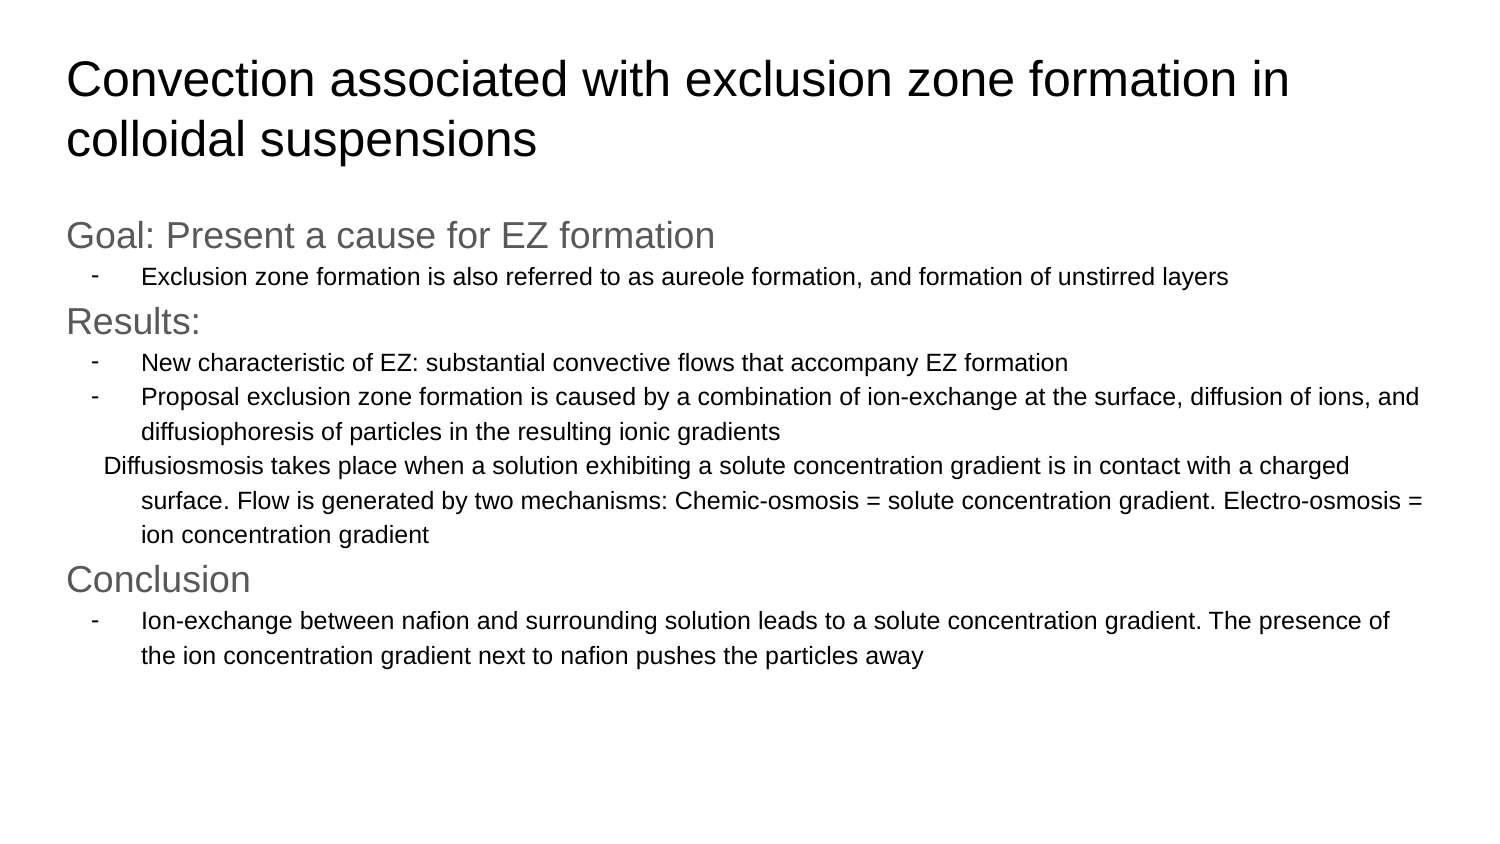

# Convection associated with exclusion zone formation in colloidal suspensions
Goal: Present a cause for EZ formation
Exclusion zone formation is also referred to as aureole formation, and formation of unstirred layers
Results:
New characteristic of EZ: substantial convective flows that accompany EZ formation
Proposal exclusion zone formation is caused by a combination of ion-exchange at the surface, diffusion of ions, and diffusiophoresis of particles in the resulting ionic gradients
Diffusiosmosis takes place when a solution exhibiting a solute concentration gradient is in contact with a charged surface. Flow is generated by two mechanisms: Chemic-osmosis = solute concentration gradient. Electro-osmosis = ion concentration gradient
Conclusion
Ion-exchange between nafion and surrounding solution leads to a solute concentration gradient. The presence of the ion concentration gradient next to nafion pushes the particles away